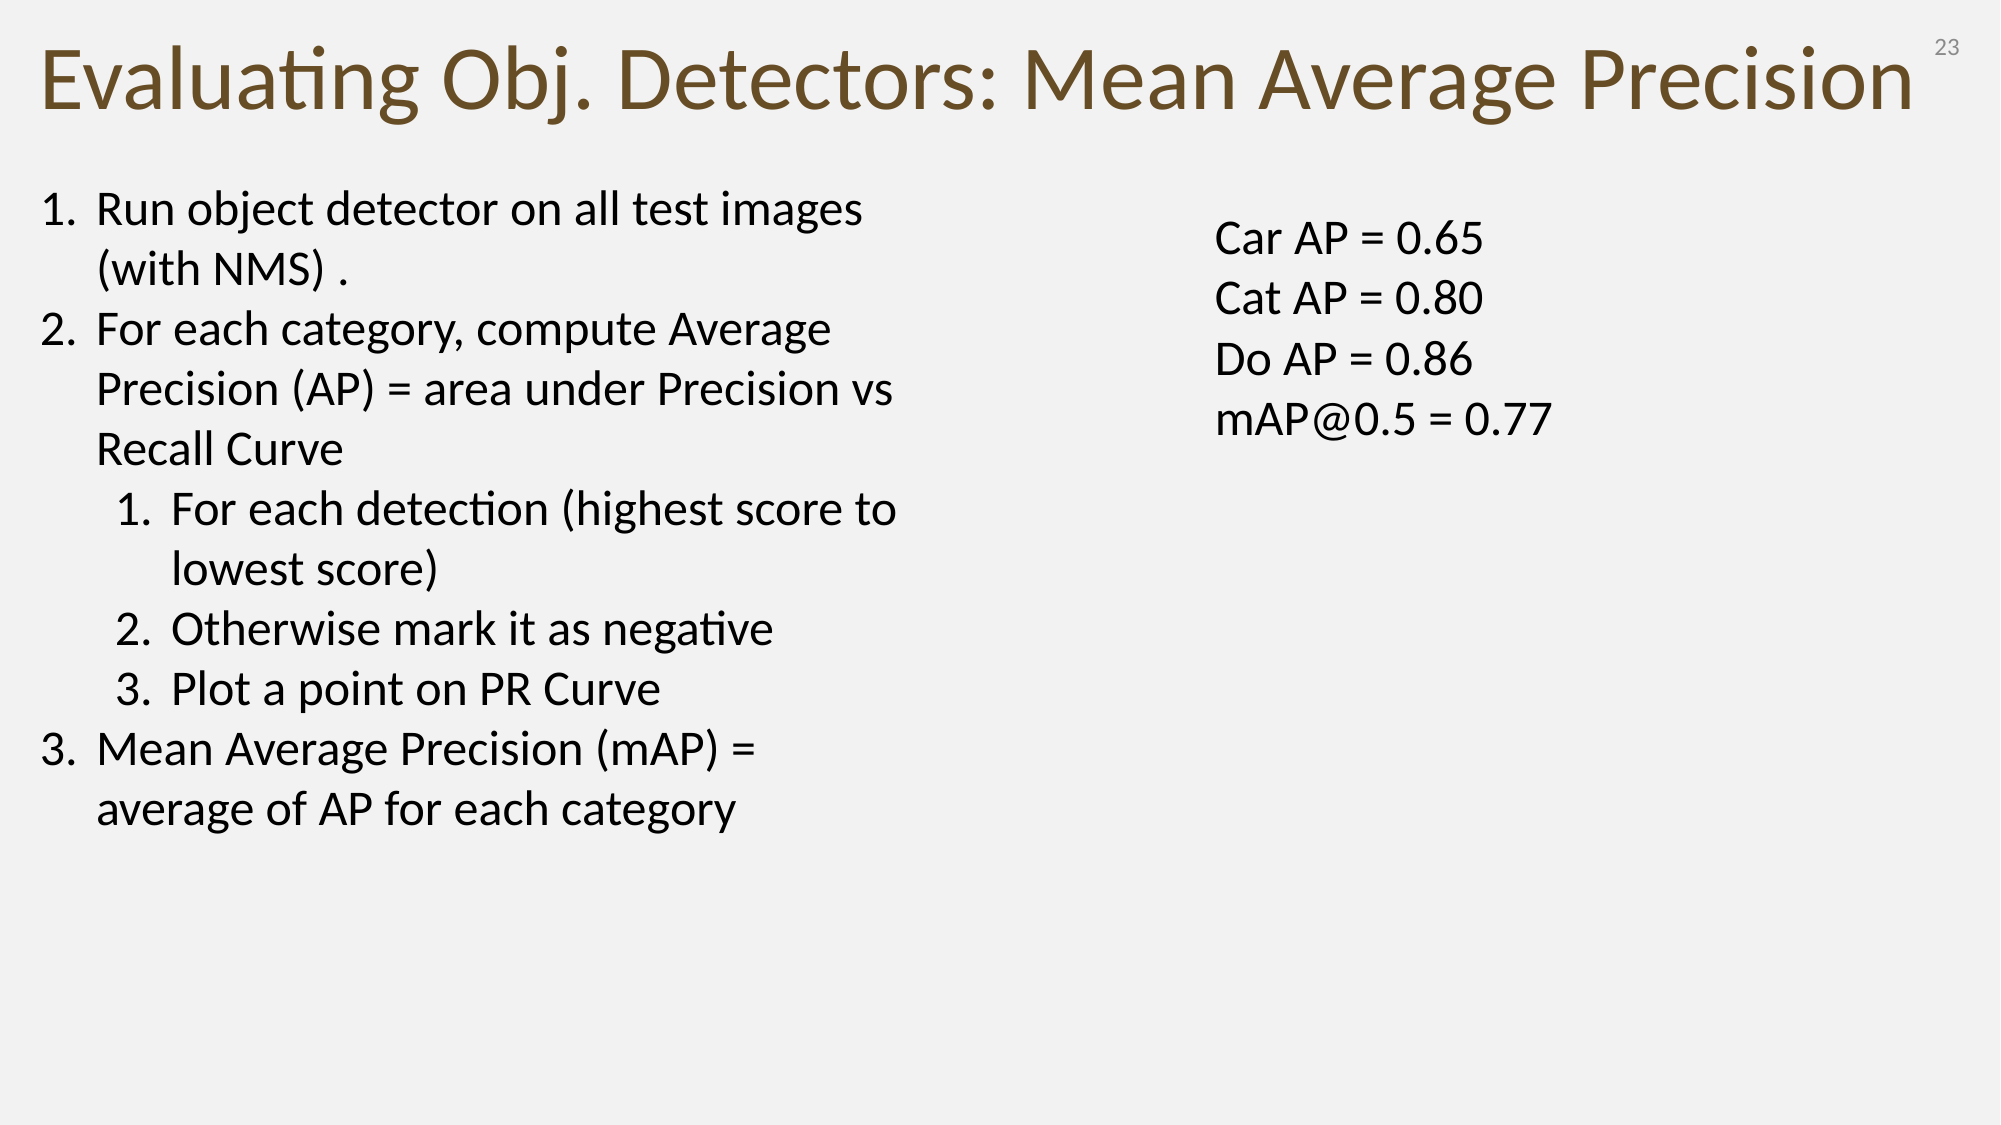

# Evaluating Obj. Detectors: Mean Average Precision
23
Run object detector on all test images (with NMS) .
For each category, compute Average Precision (AP) = area under Precision vs Recall Curve
For each detection (highest score to lowest score)
Otherwise mark it as negative
Plot a point on PR Curve
Mean Average Precision (mAP) = average of AP for each category
Car AP = 0.65
Cat AP = 0.80
Do AP = 0.86
mAP@0.5 = 0.77